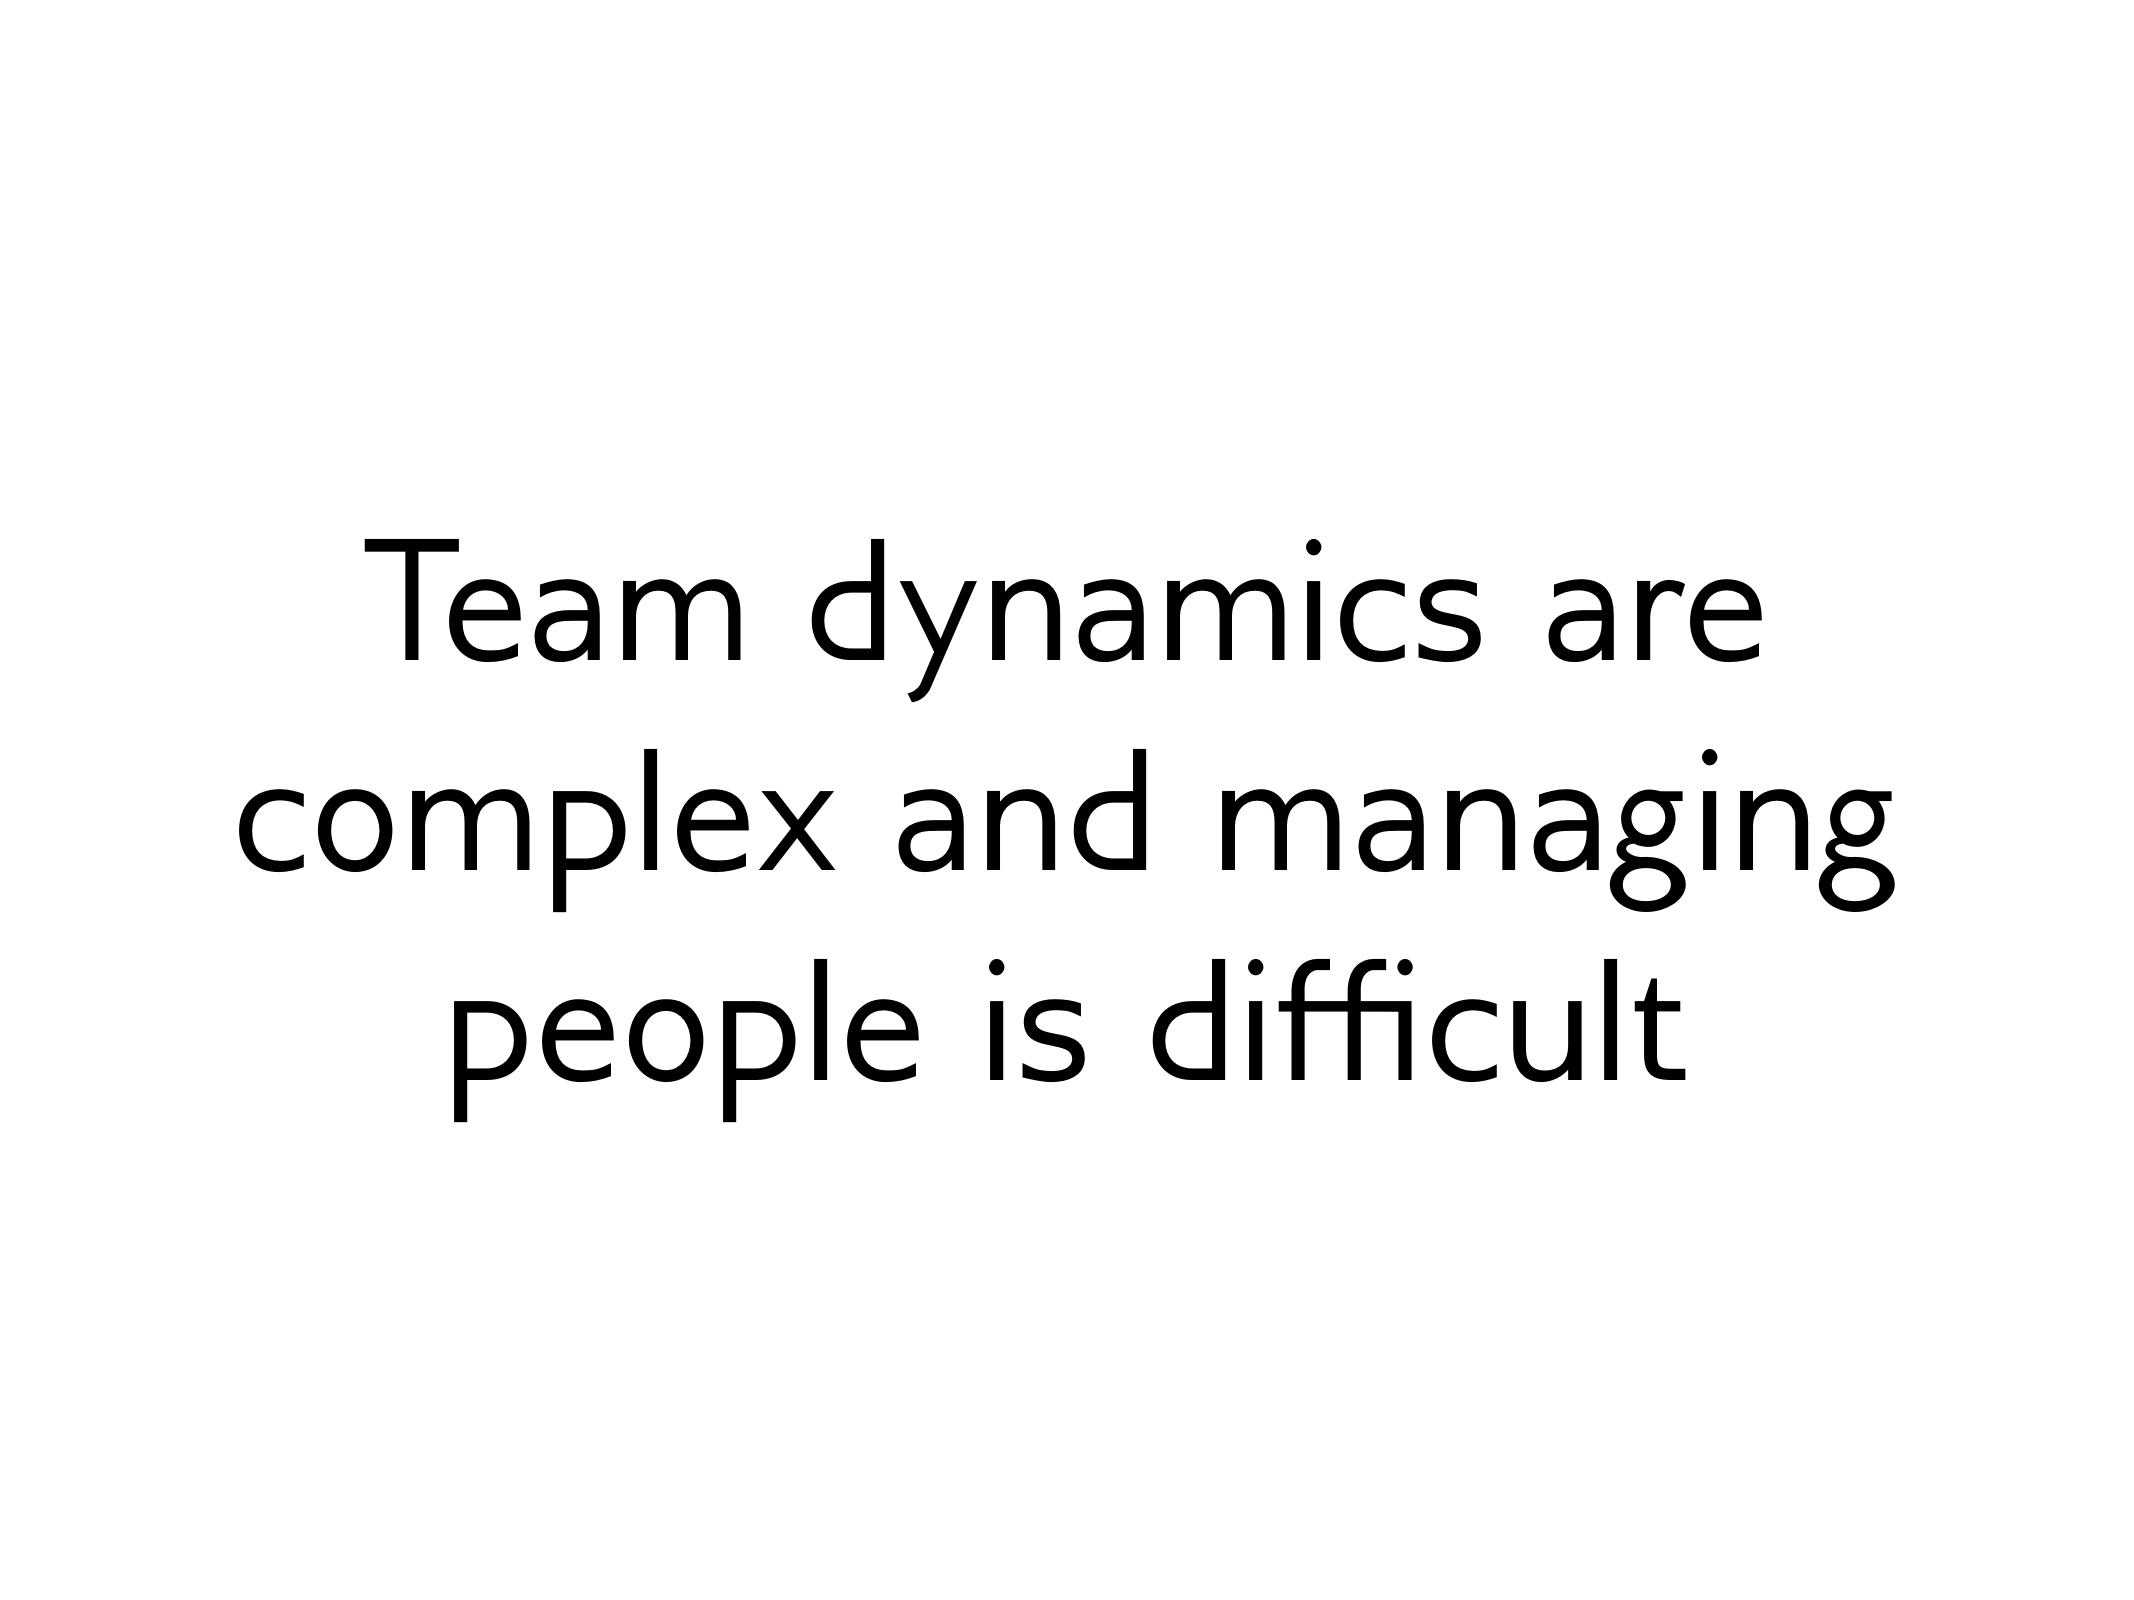

# Team dynamics are complex and managing people is difficult